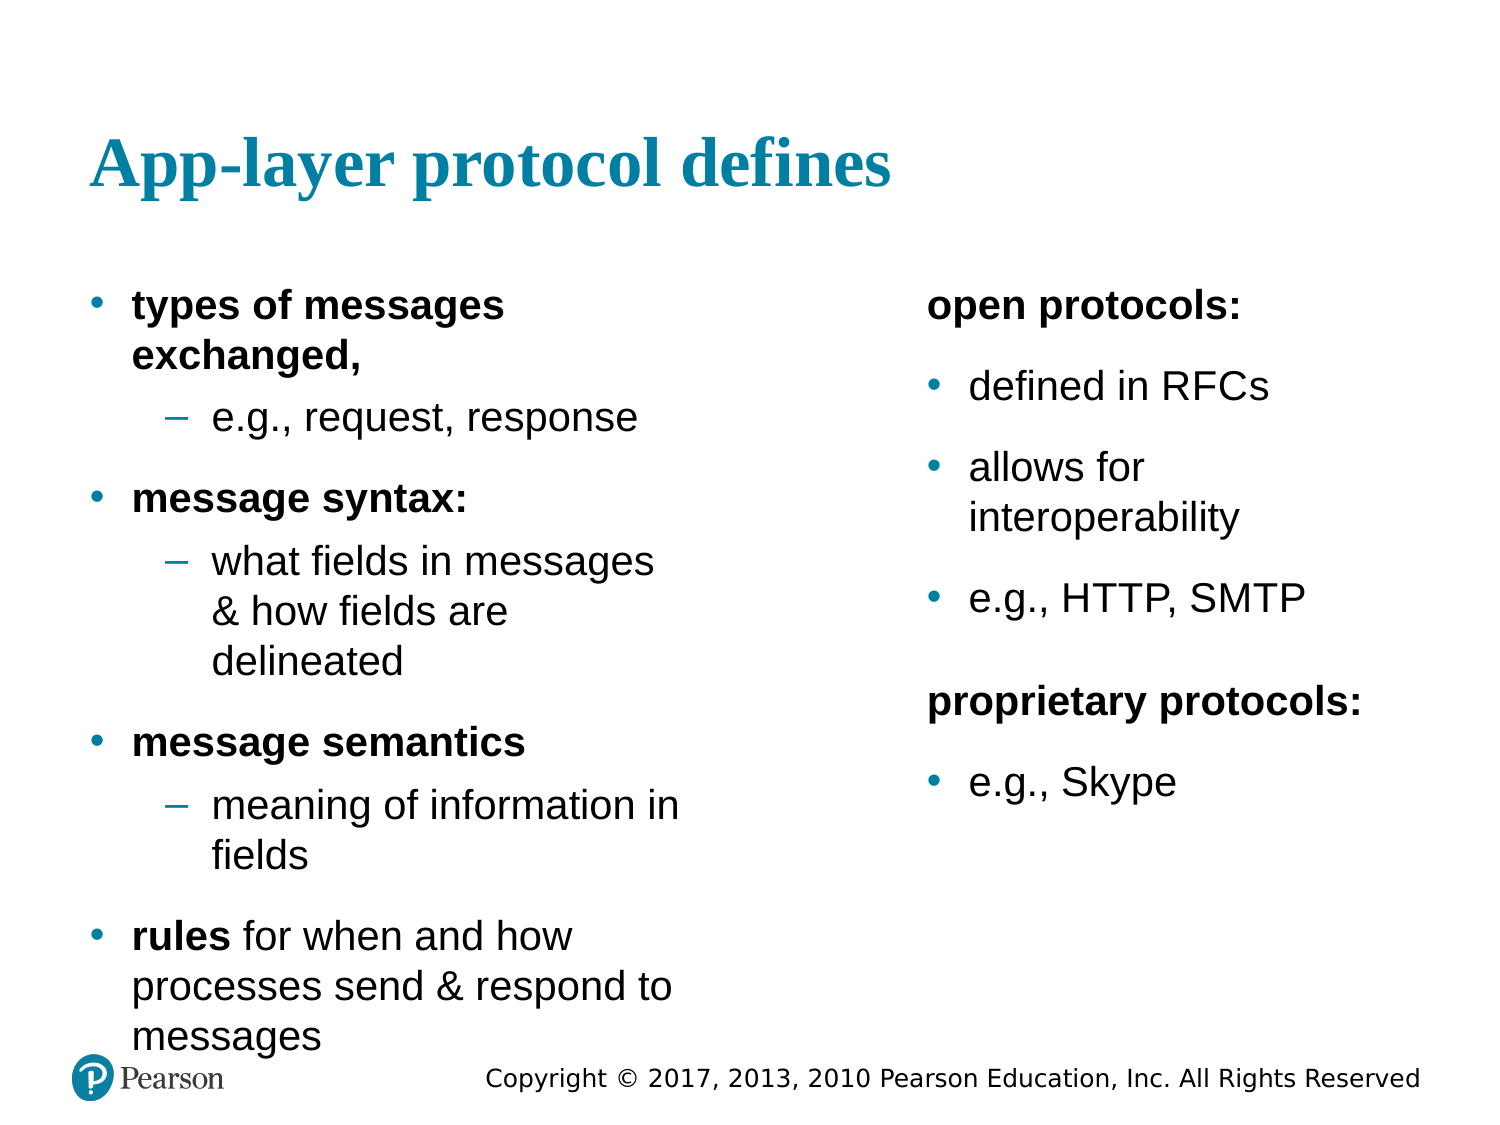

App-layer protocol defines
types of messages exchanged,
e.g., request, response
message syntax:
what fields in messages & how fields are delineated
message semantics
meaning of information in fields
rules for when and how processes send & respond to messages
open protocols:
defined in R F C s
allows for interoperability
e.g., H T T P, S M T P
proprietary protocols:
e.g., Skype